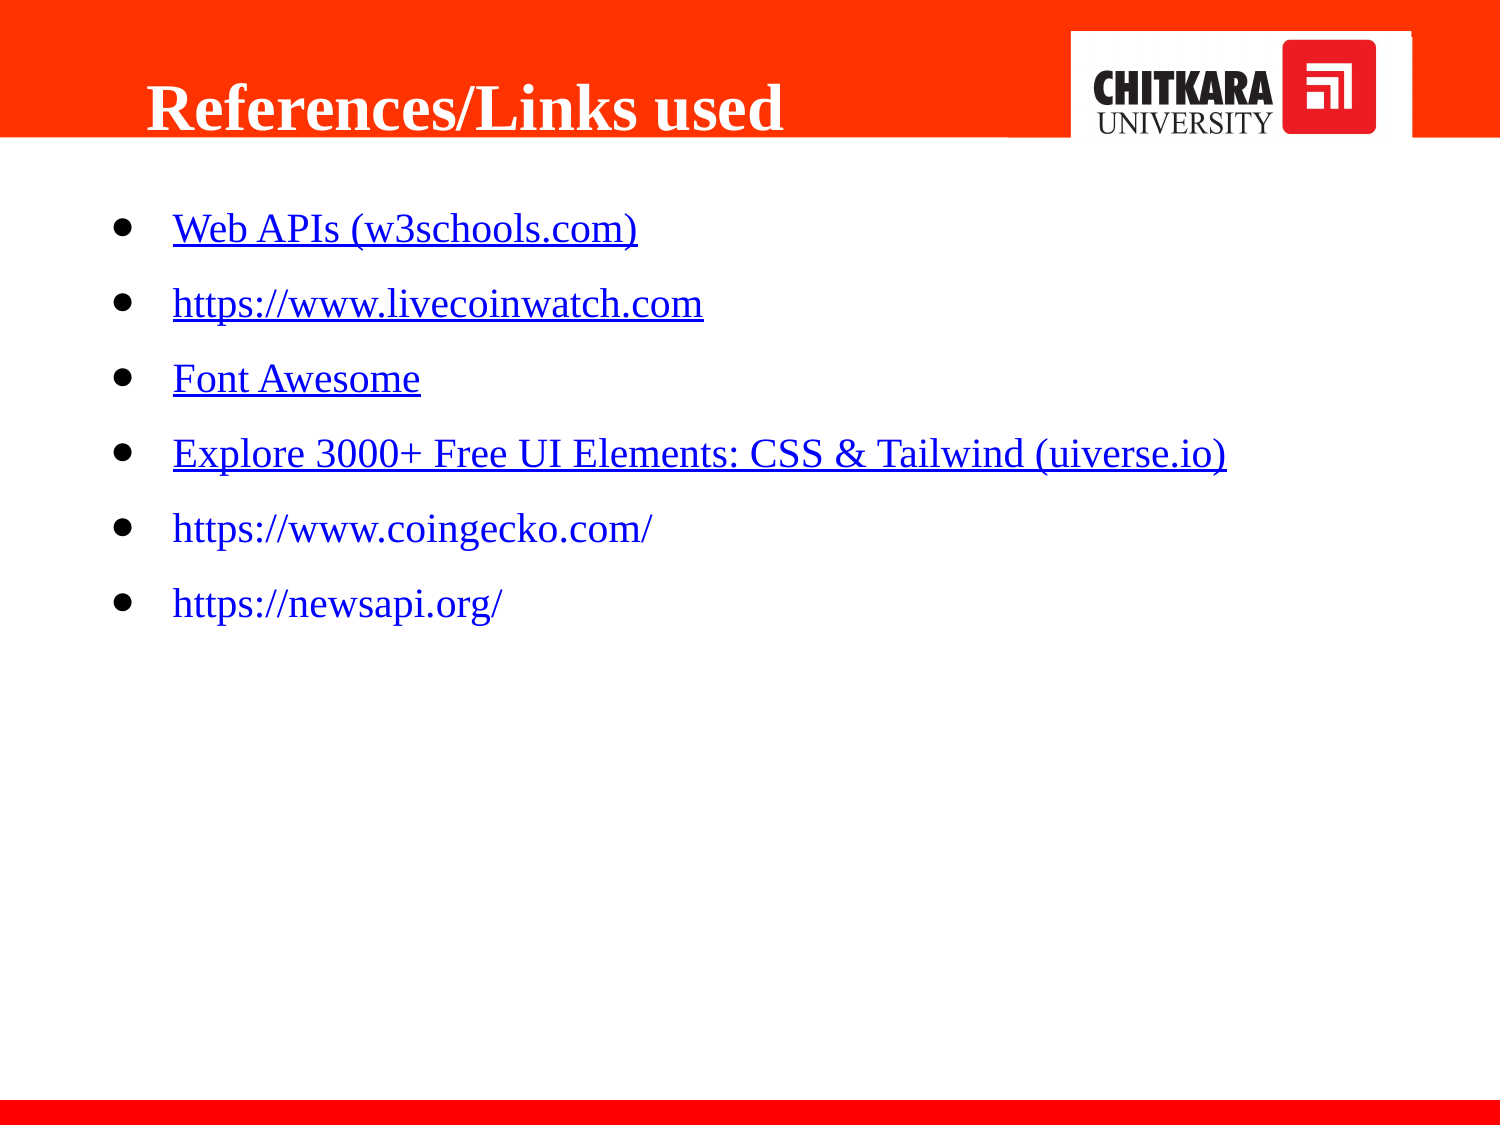

References/Links used
Web APIs (w3schools.com)
https://www.livecoinwatch.com
Font Awesome
Explore 3000+ Free UI Elements: CSS & Tailwind (uiverse.io)
https://www.coingecko.com/
https://newsapi.org/